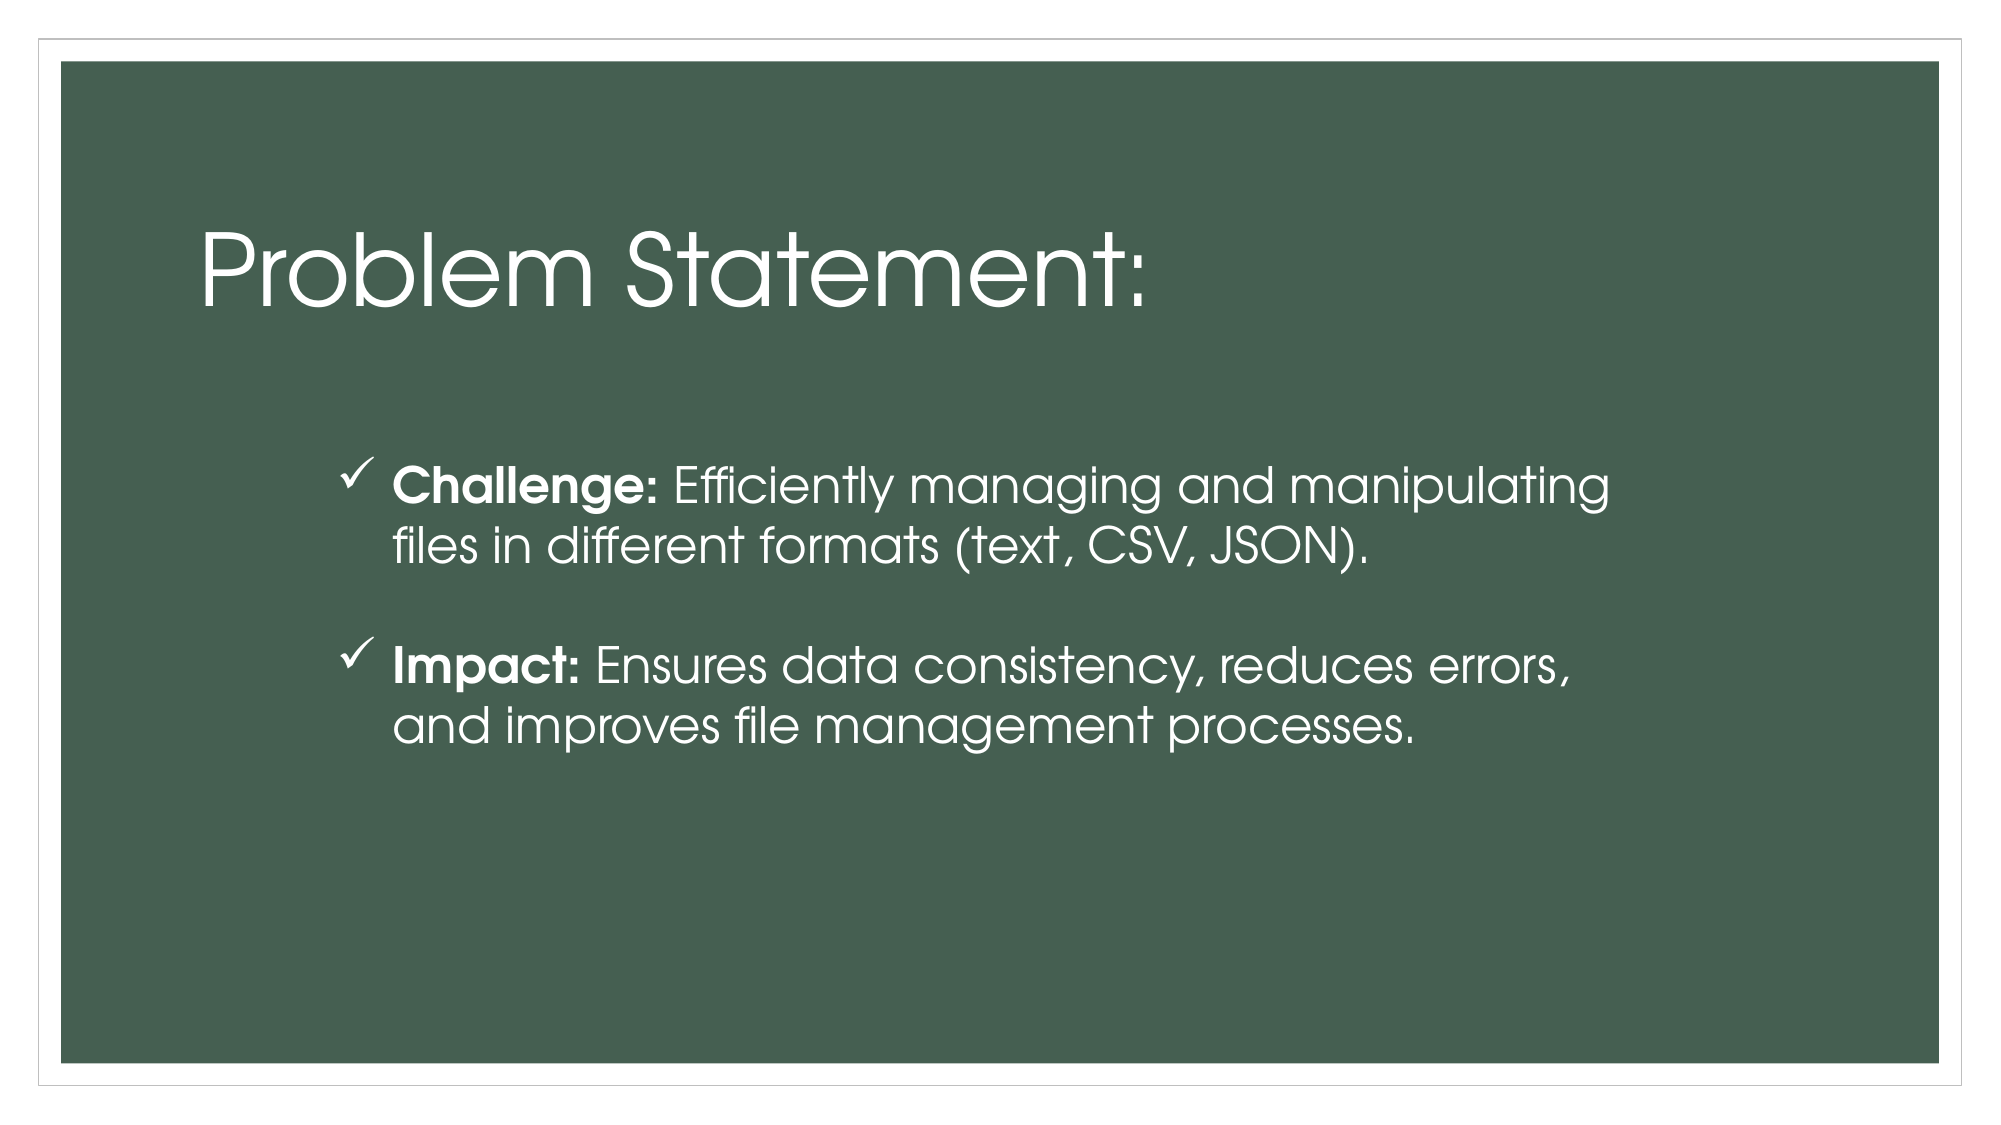

# Problem Statement:
Challenge: Efficiently managing and manipulating files in different formats (text, CSV, JSON).

Impact: Ensures data consistency, reduces errors, and improves file management processes.